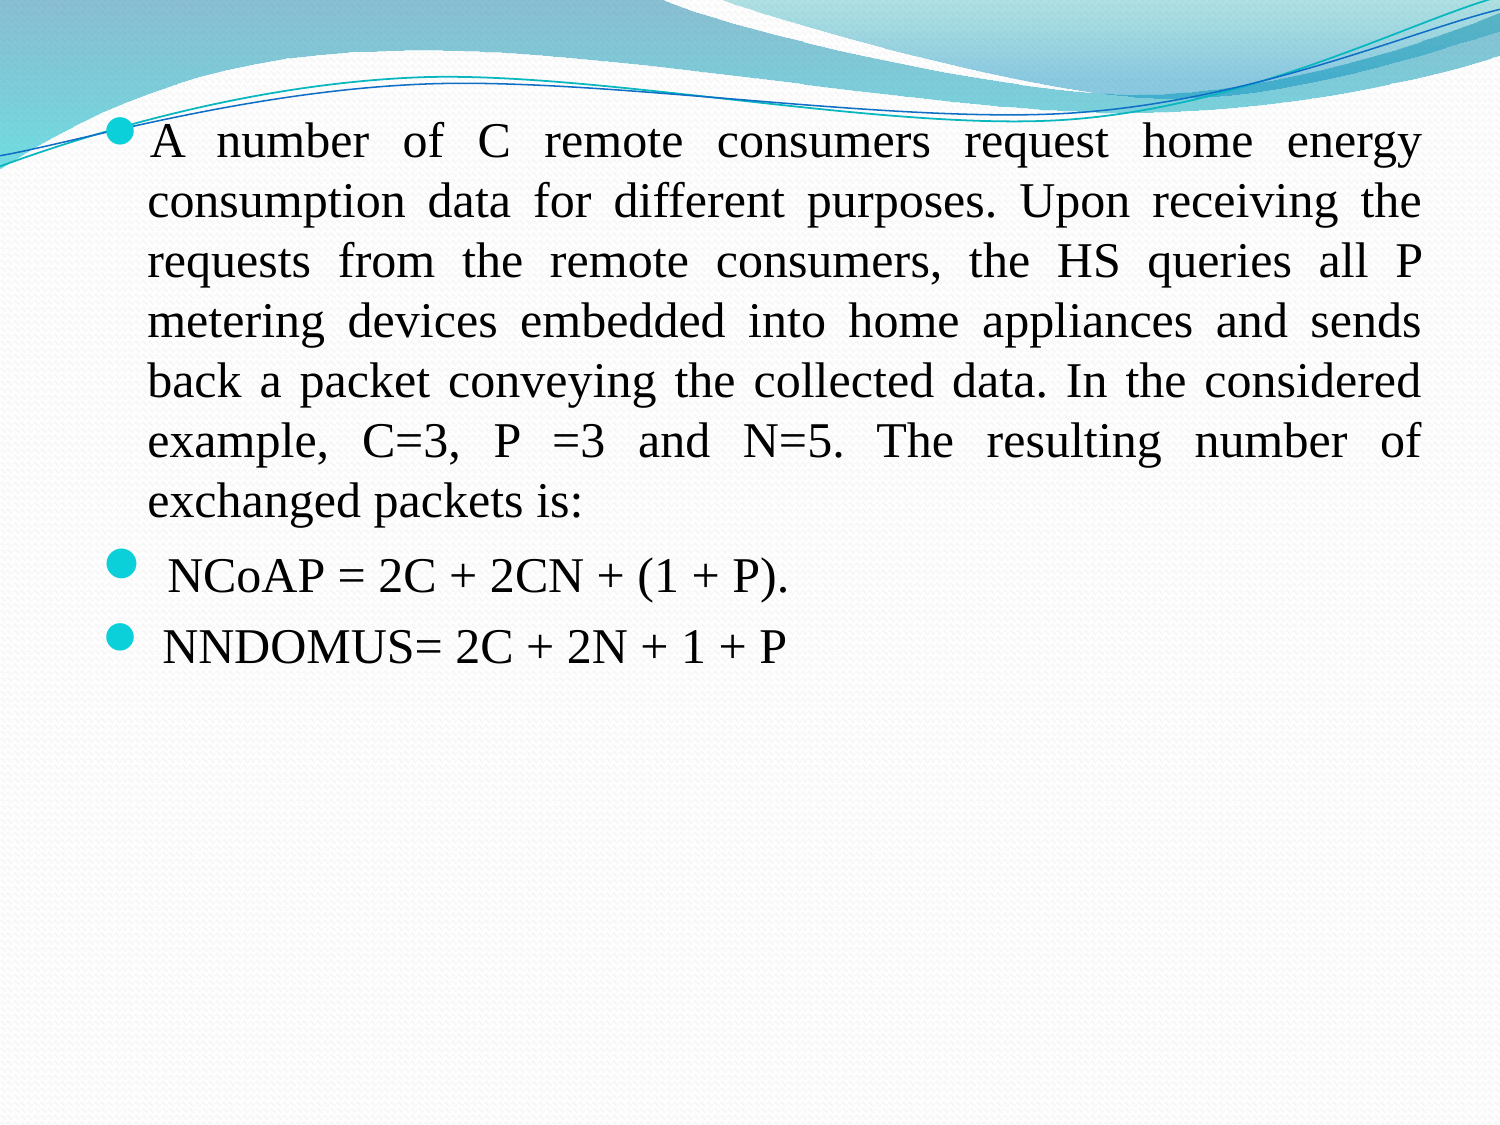

A number of C remote consumers request home energy consumption data for different purposes. Upon receiving the requests from the remote consumers, the HS queries all P metering devices embedded into home appliances and sends back a packet conveying the collected data. In the considered example, C=3, P =3 and N=5. The resulting number of exchanged packets is:
 NCoAP = 2C + 2CN + (1 + P).
 NNDOMUS= 2C + 2N + 1 + P